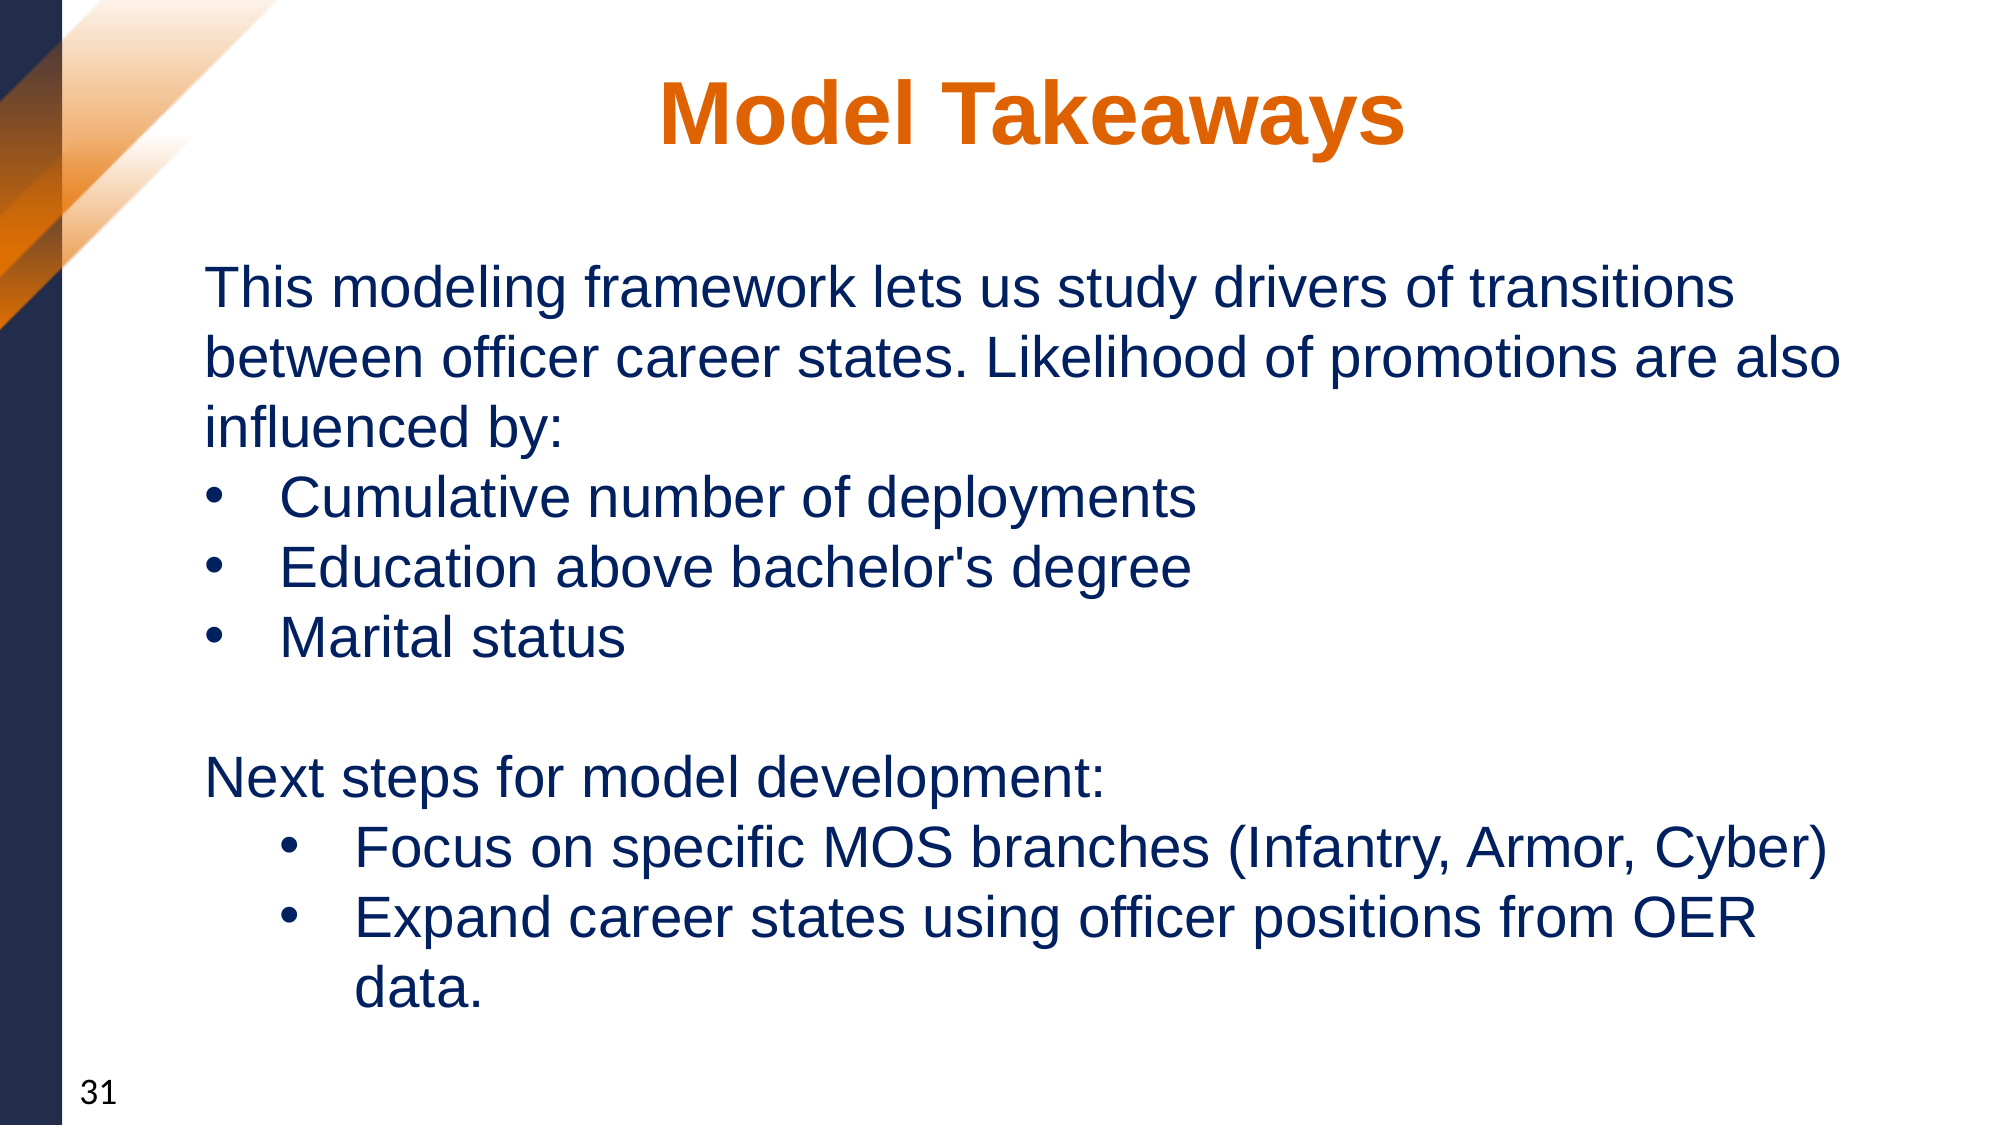

Model Takeaways
This modeling framework lets us study drivers of transitions between officer career states. Likelihood of promotions are also influenced by:
Cumulative number of deployments
Education above bachelor's degree
Marital status

Next steps for model development:
Focus on specific MOS branches (Infantry, Armor, Cyber)
Expand career states using officer positions from OER data.

31